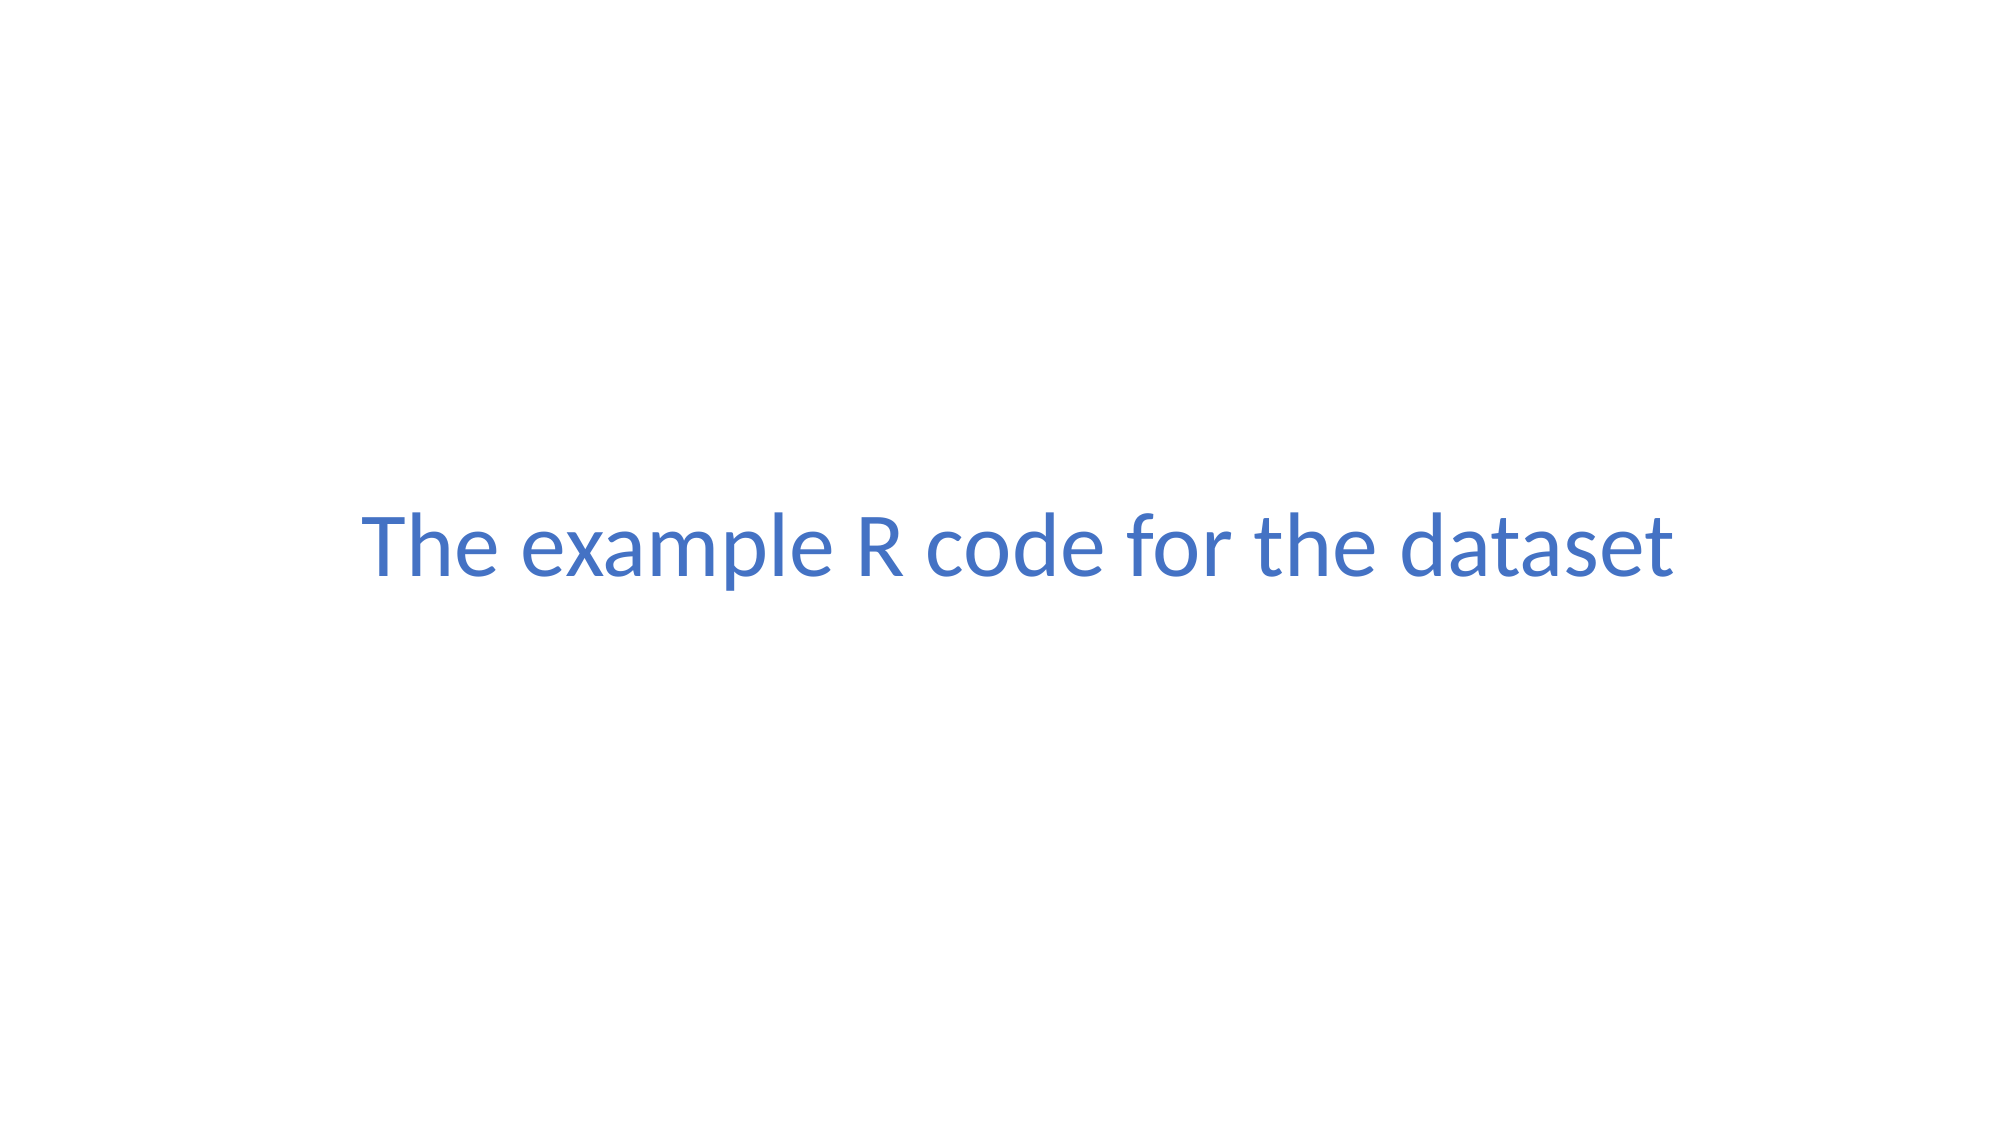

# The example R code for the dataset